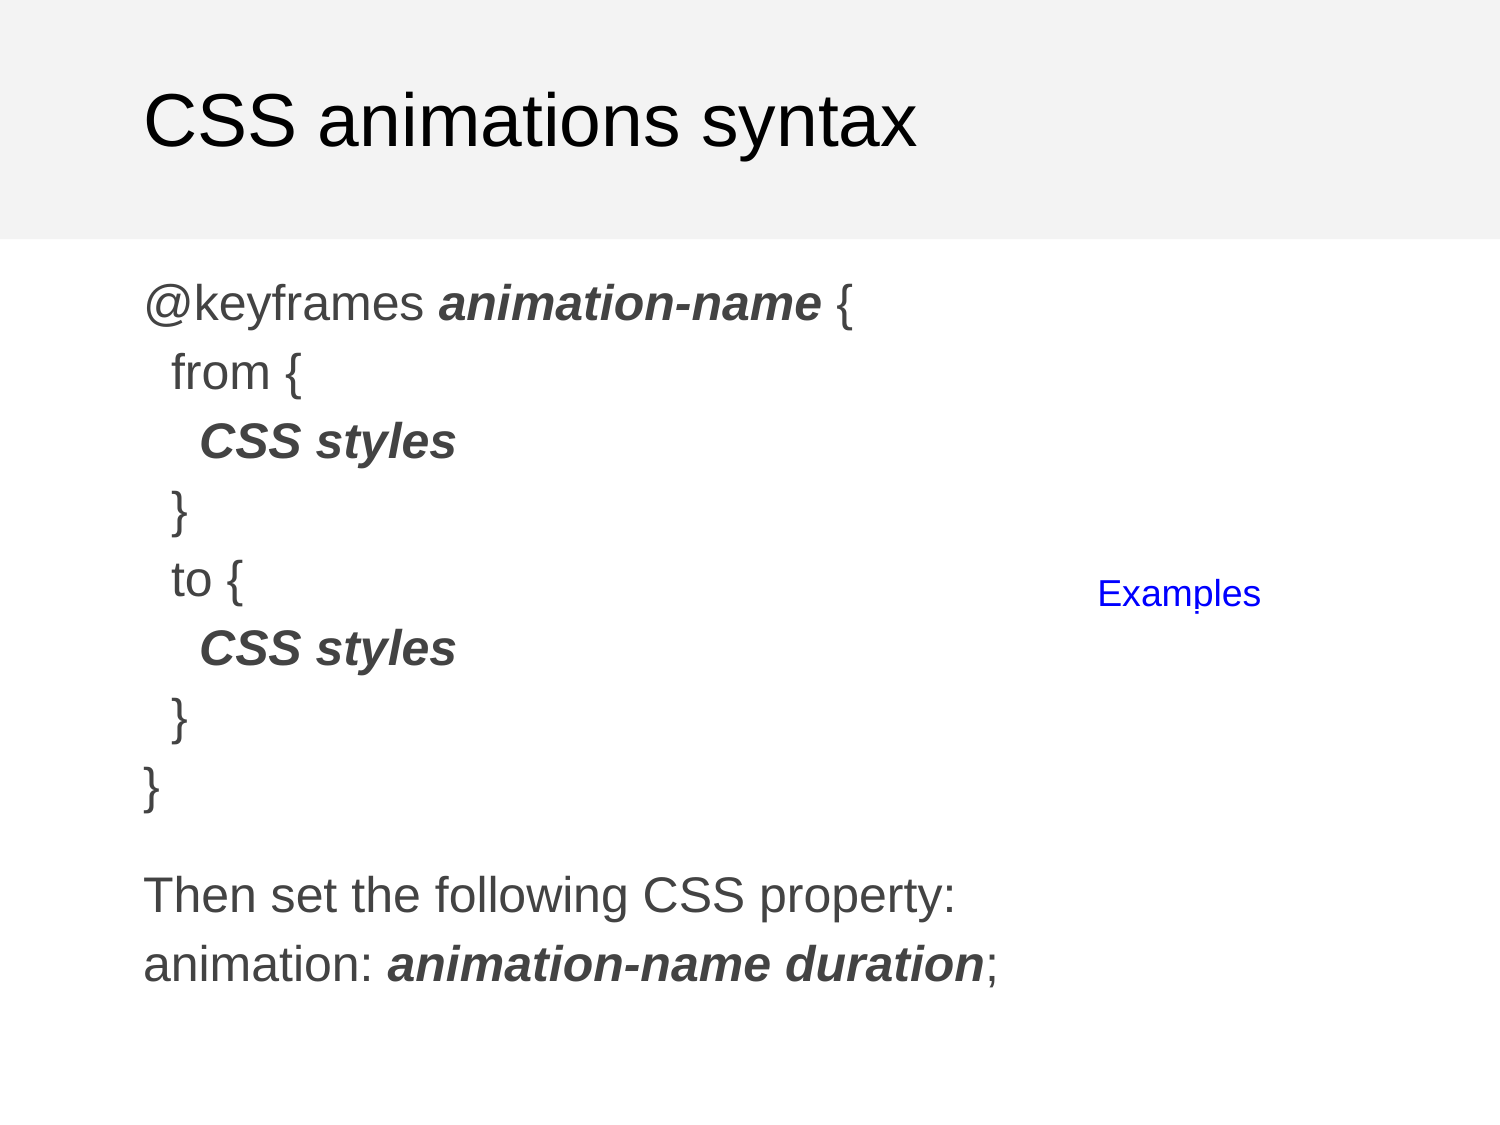

CSS animations syntax
@keyframes animation-name {
  from {
    CSS styles
  }
  to {
    CSS styles
  }
}

Then set the following CSS property:
animation: animation-name duration;
Examples